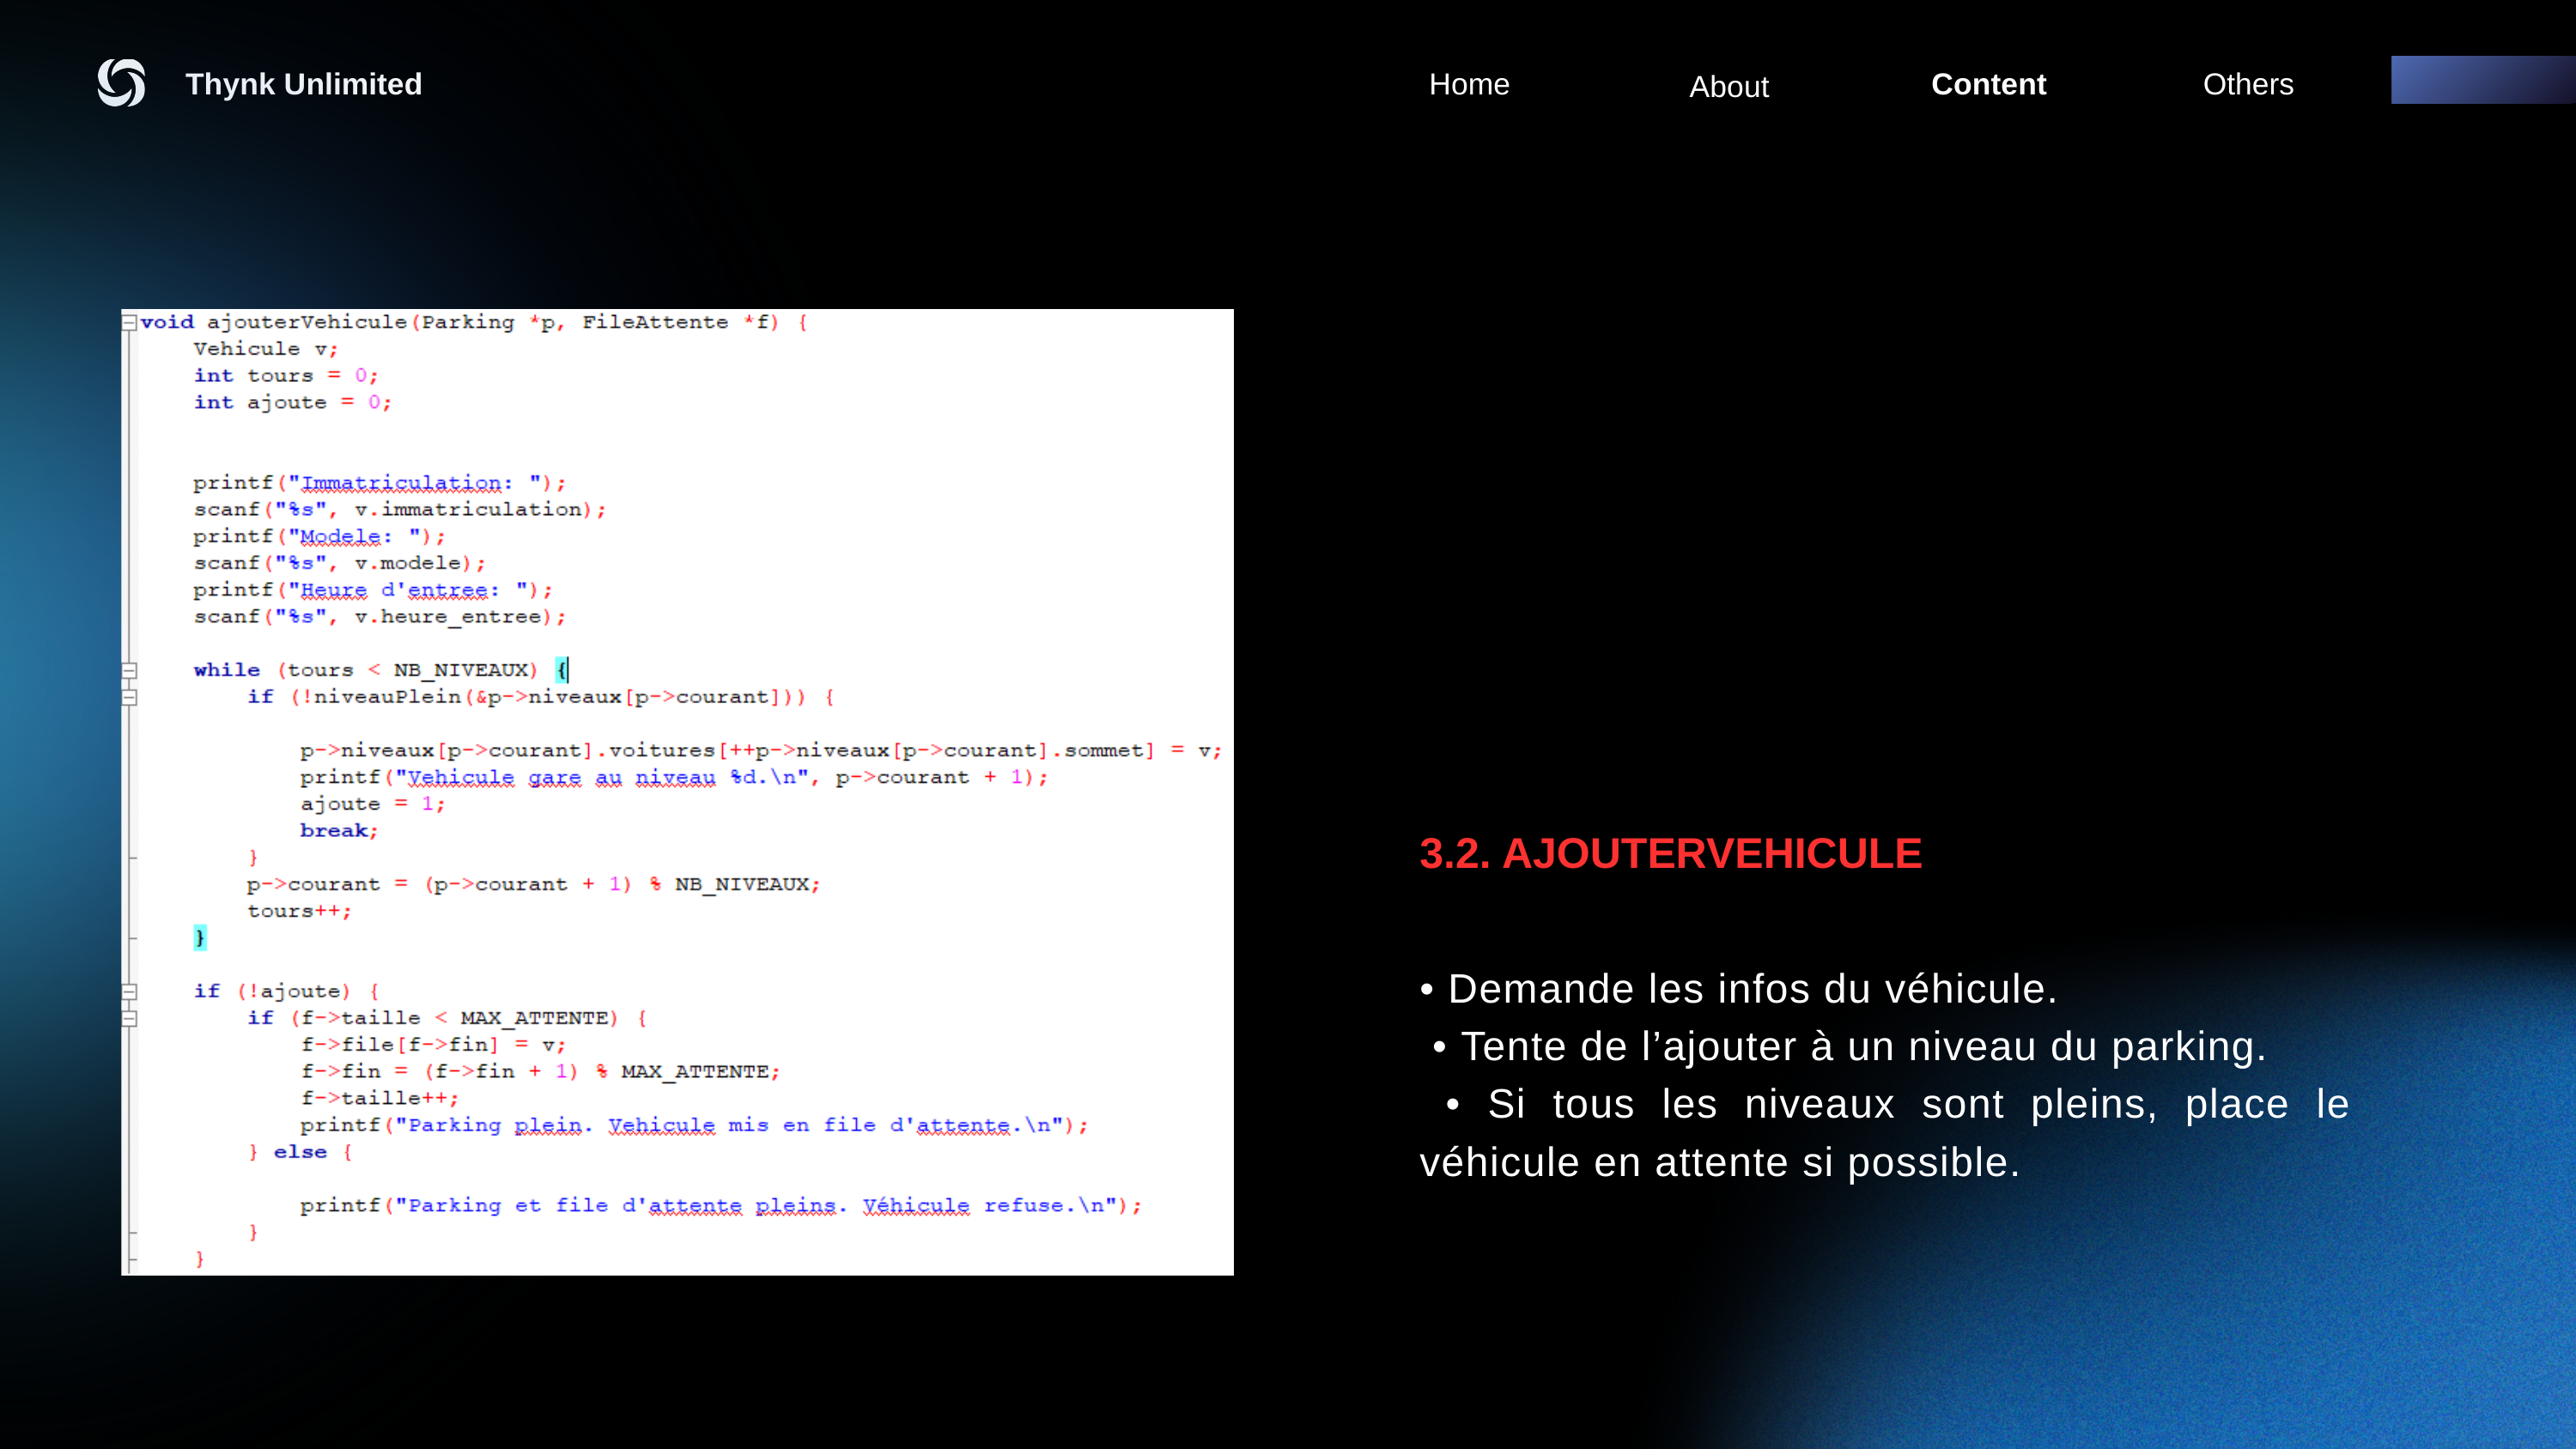

Thynk Unlimited
Home
Content
Others

About

3.2. AJOUTERVEHICULE

• Demande les infos du véhicule.
 • Tente de l’ajouter à un niveau du parking.
 • Si tous les niveaux sont pleins, place le véhicule en attente si possible.